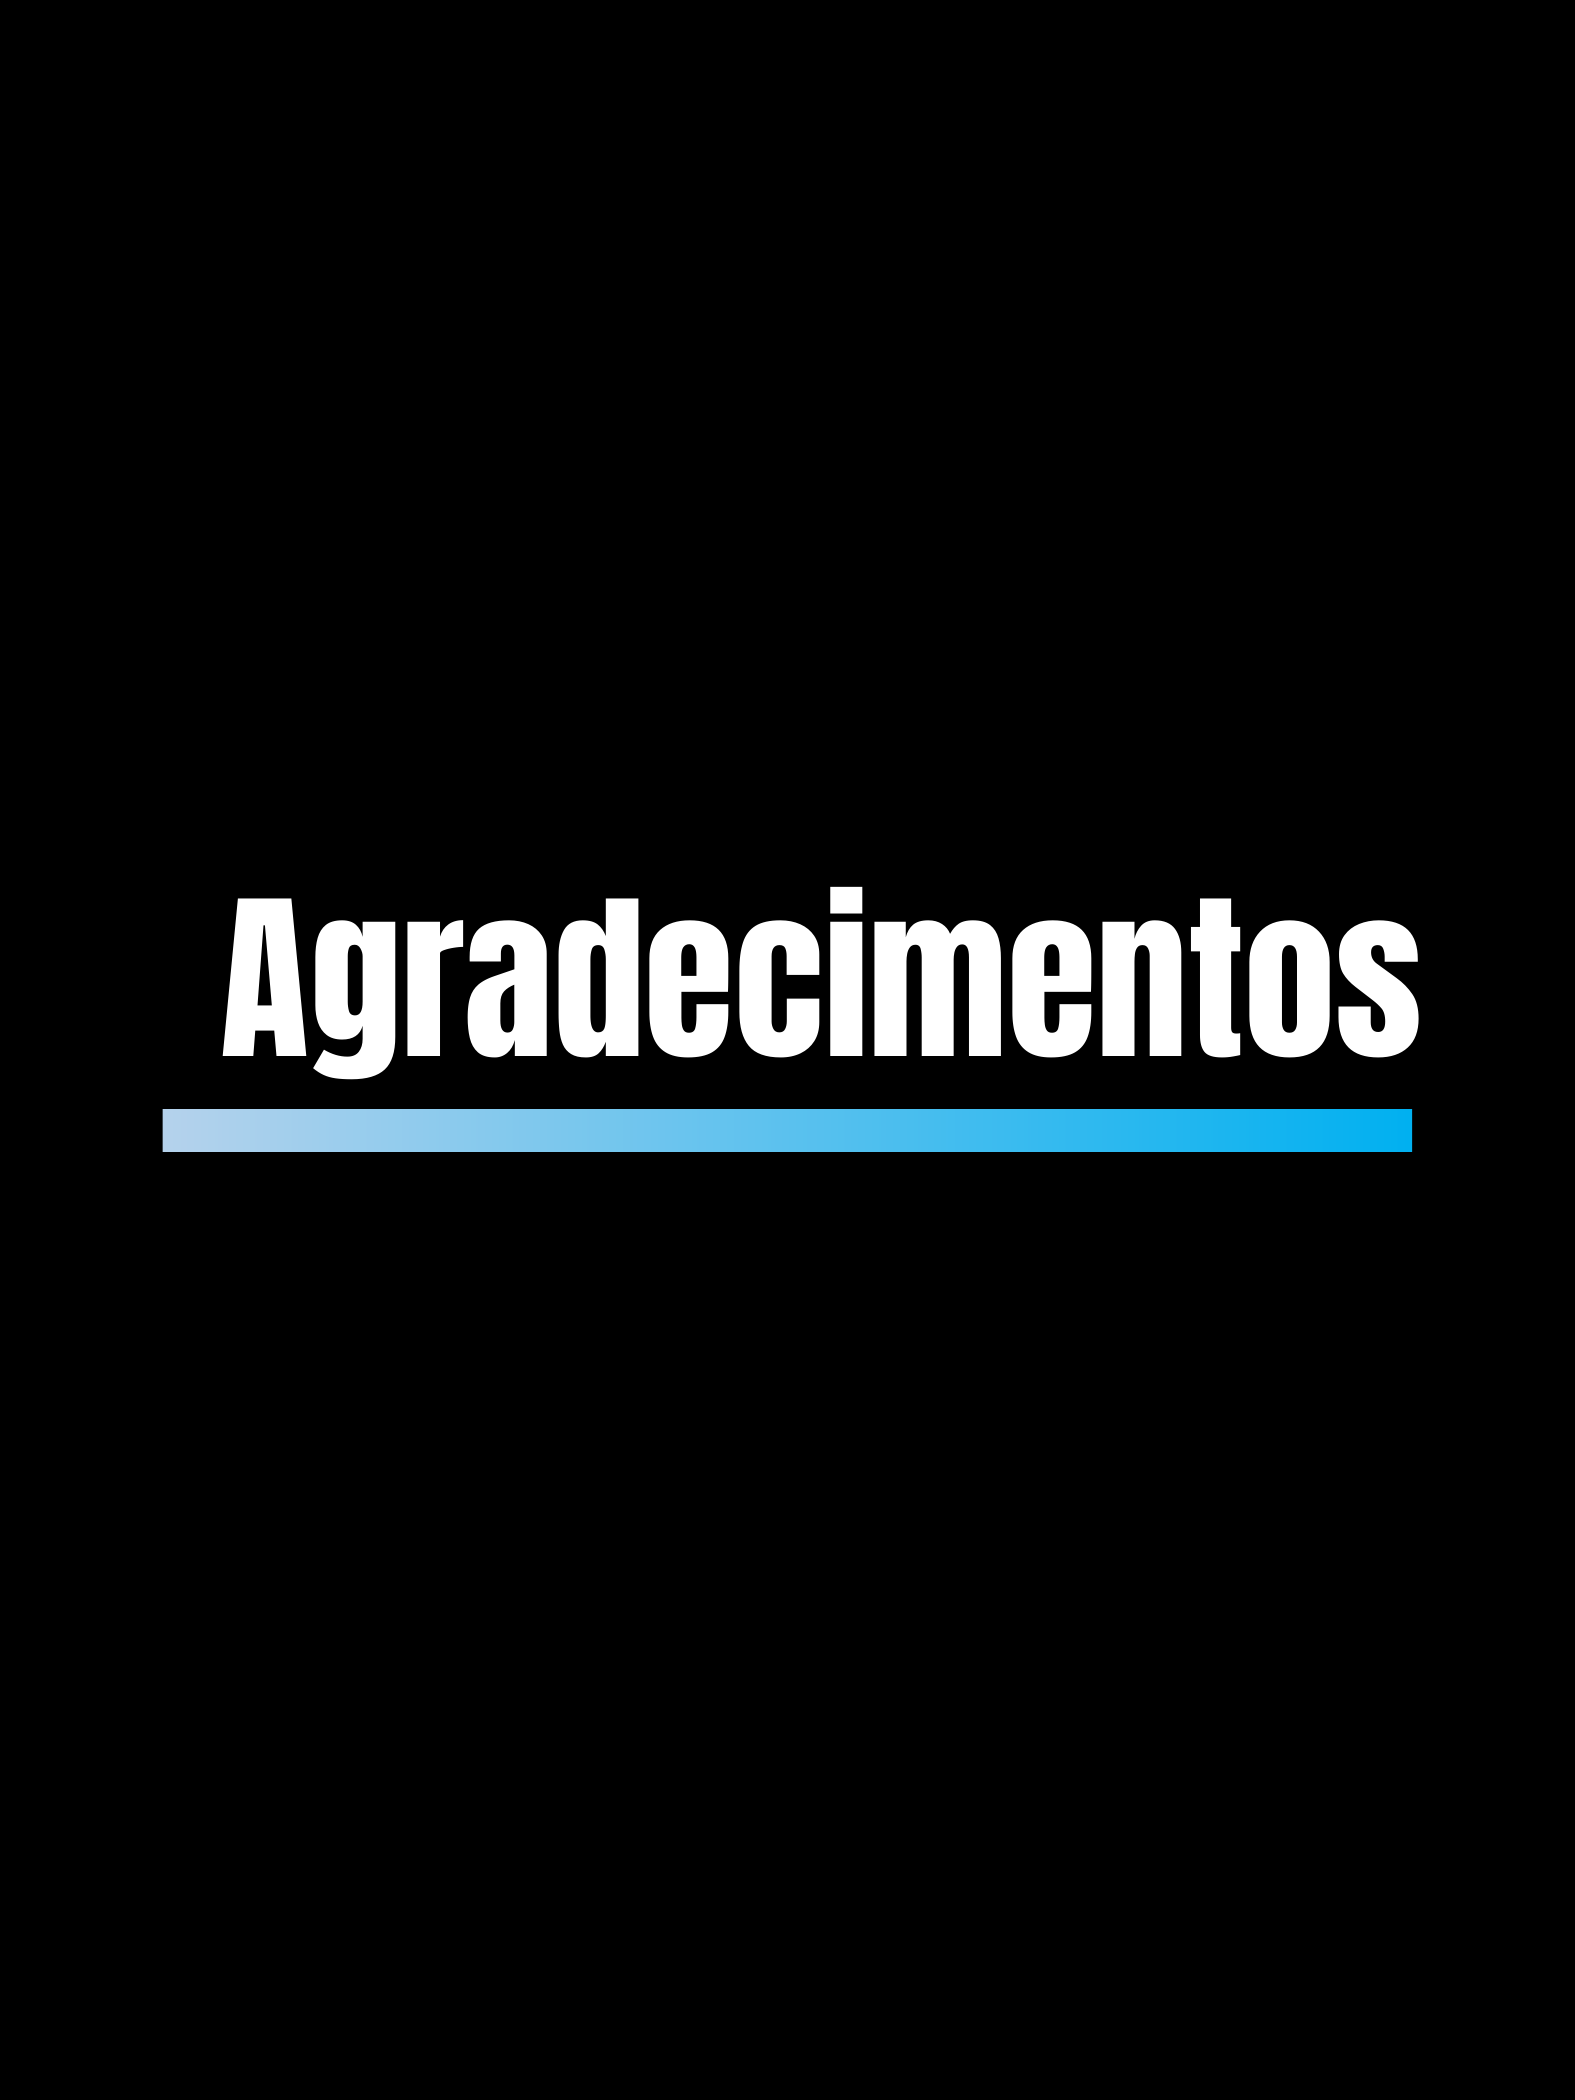

Agradecimentos

SELETORES CSS DENTRO NA NAVE - REGINALDO SANTOS
15